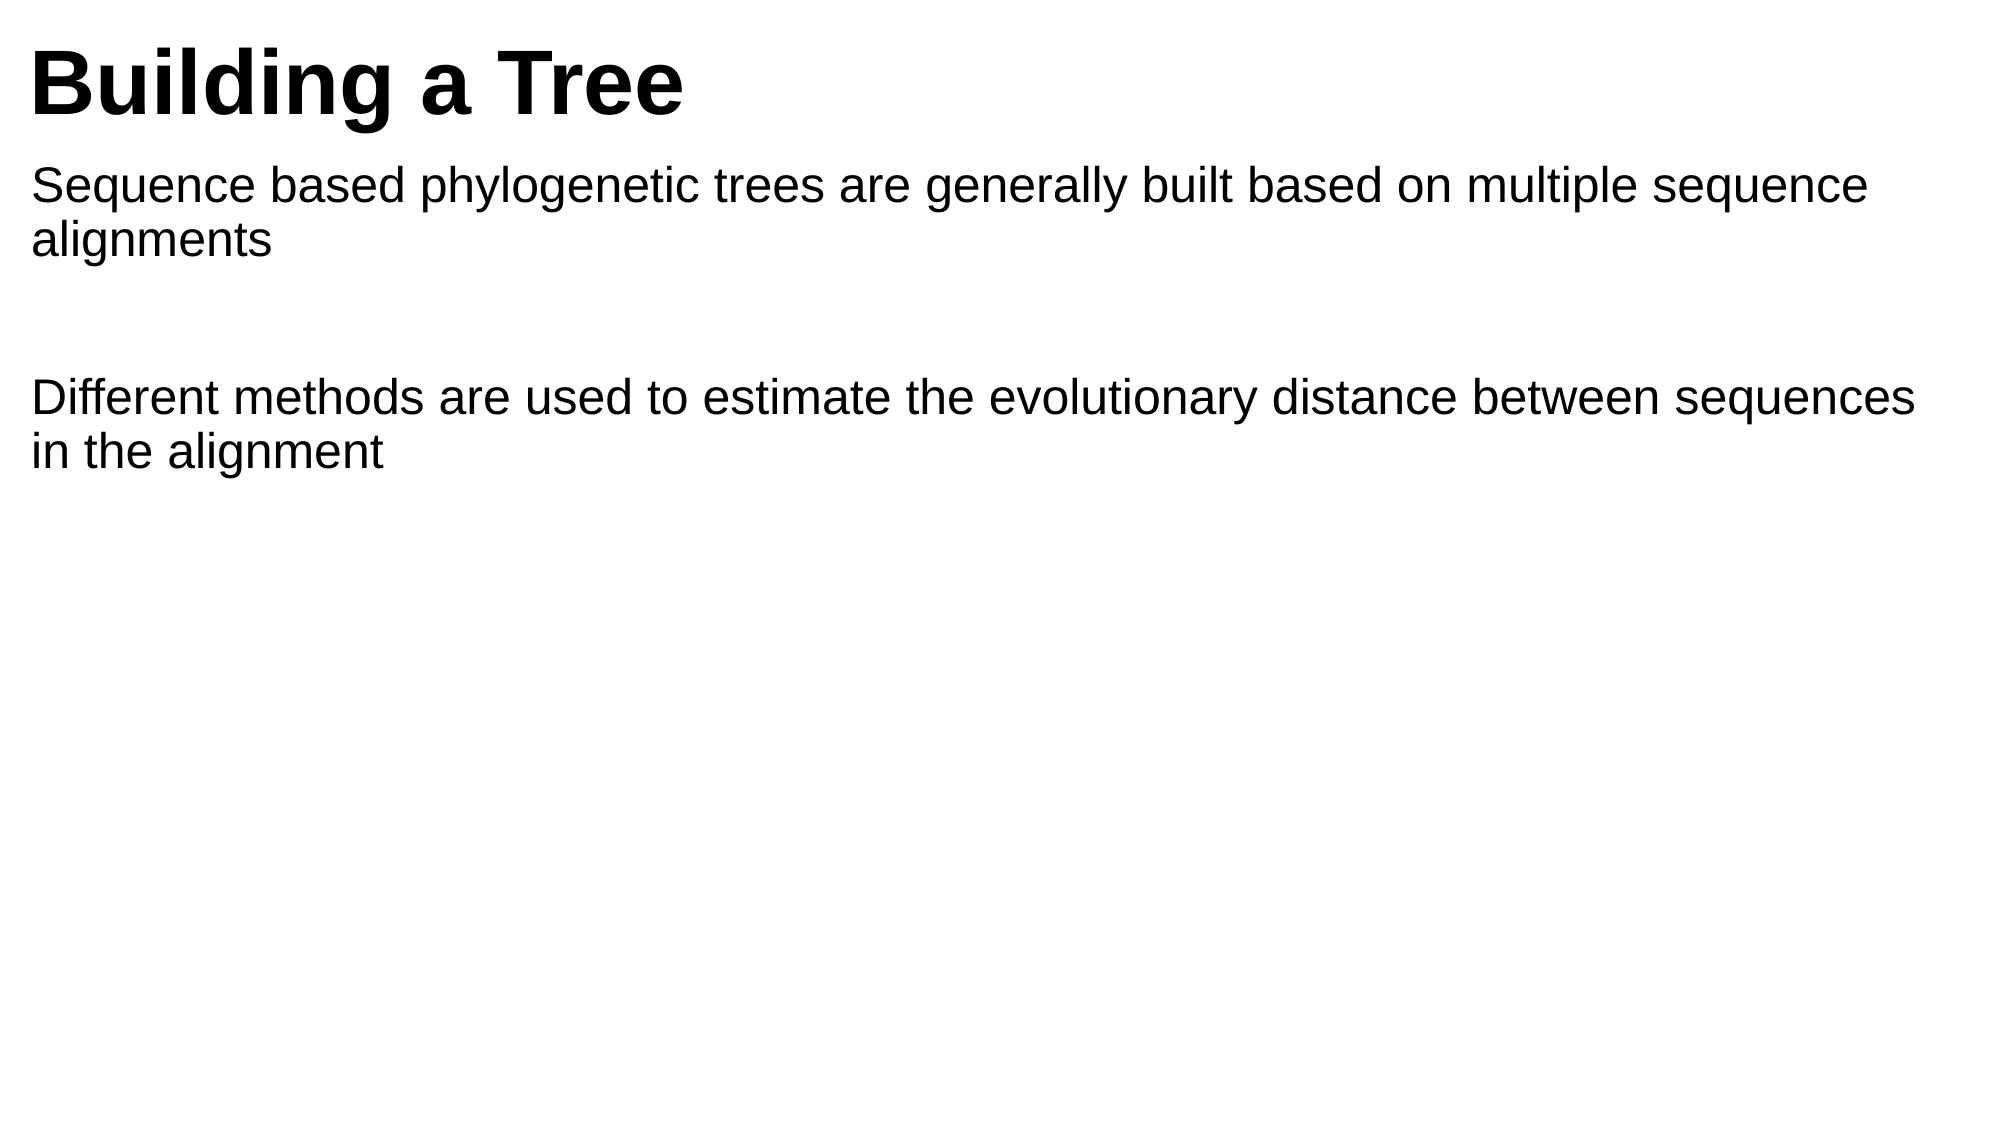

# Building a Tree
Sequence based phylogenetic trees are generally built based on multiple sequence alignments

Different methods are used to estimate the evolutionary distance between sequences in the alignment